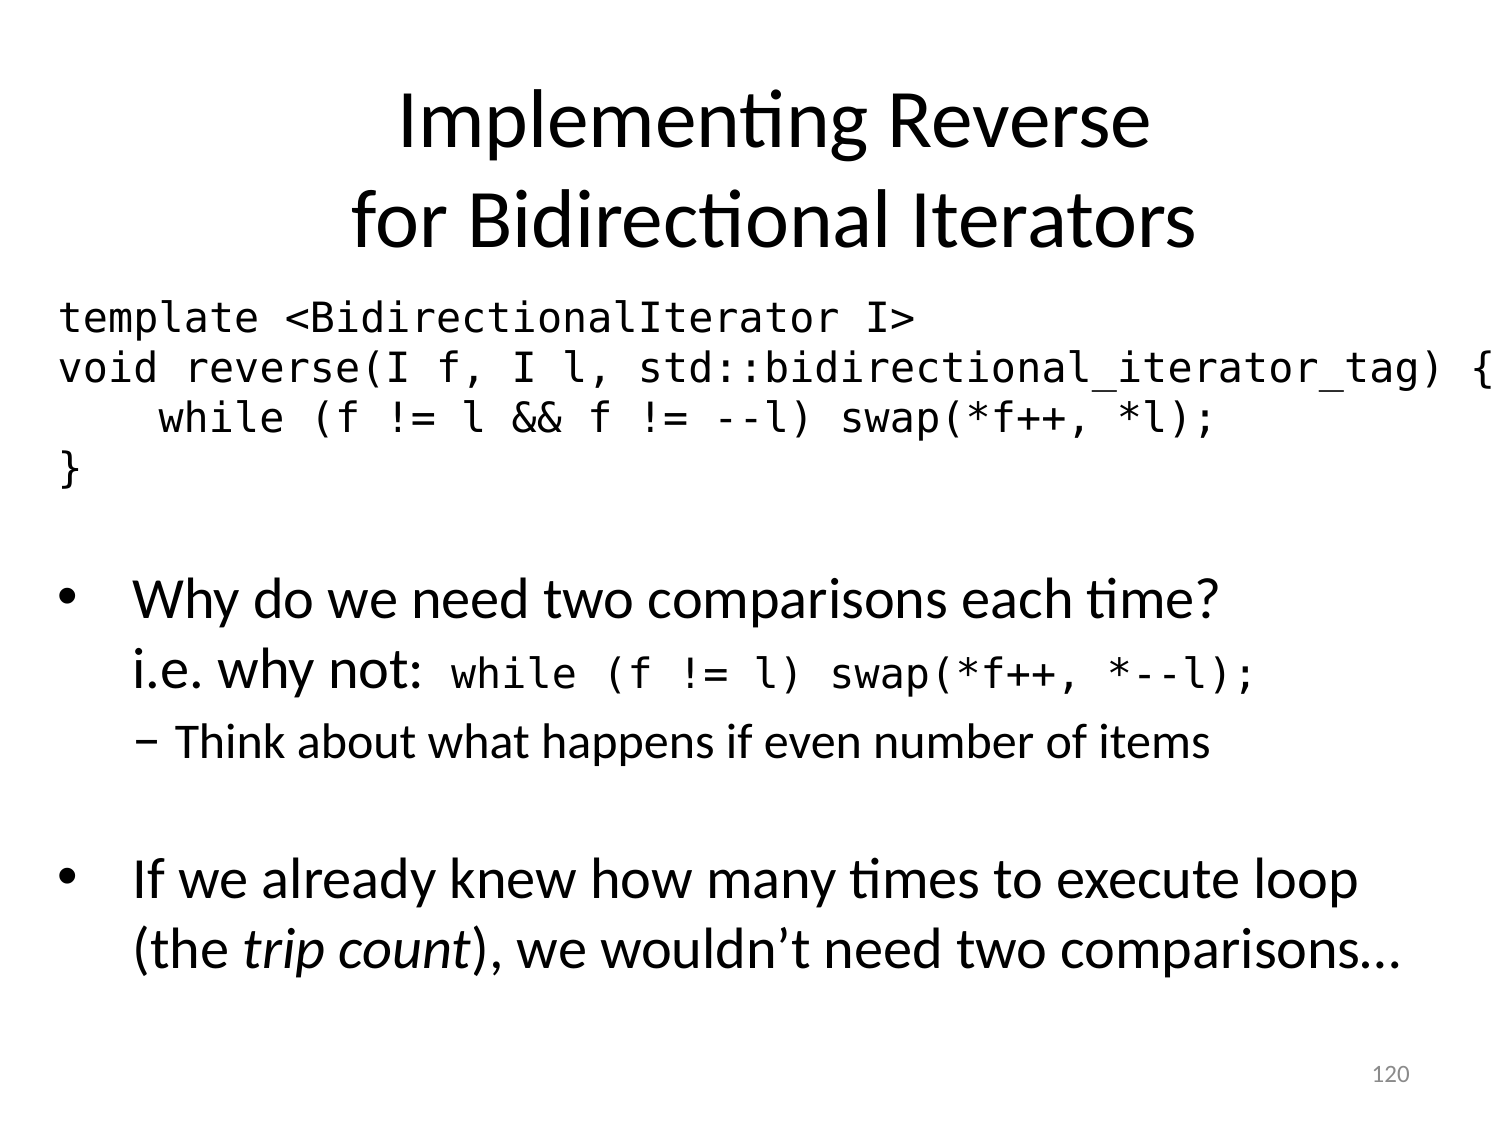

#
Implementing Reverse
for Bidirectional Iterators

template <BidirectionalIterator I>
void reverse(I f, I l, std::bidirectional_iterator_tag) {
    while (f != l && f != --l) swap(*f++, *l);
}

Why do we need two comparisons each time?
i.e. why not:  while (f != l) swap(*f++, *--l);
– Think about what happens if even number of items

If we already knew how many times to execute loop
(the trip count), we wouldn’t need two comparisons…

120